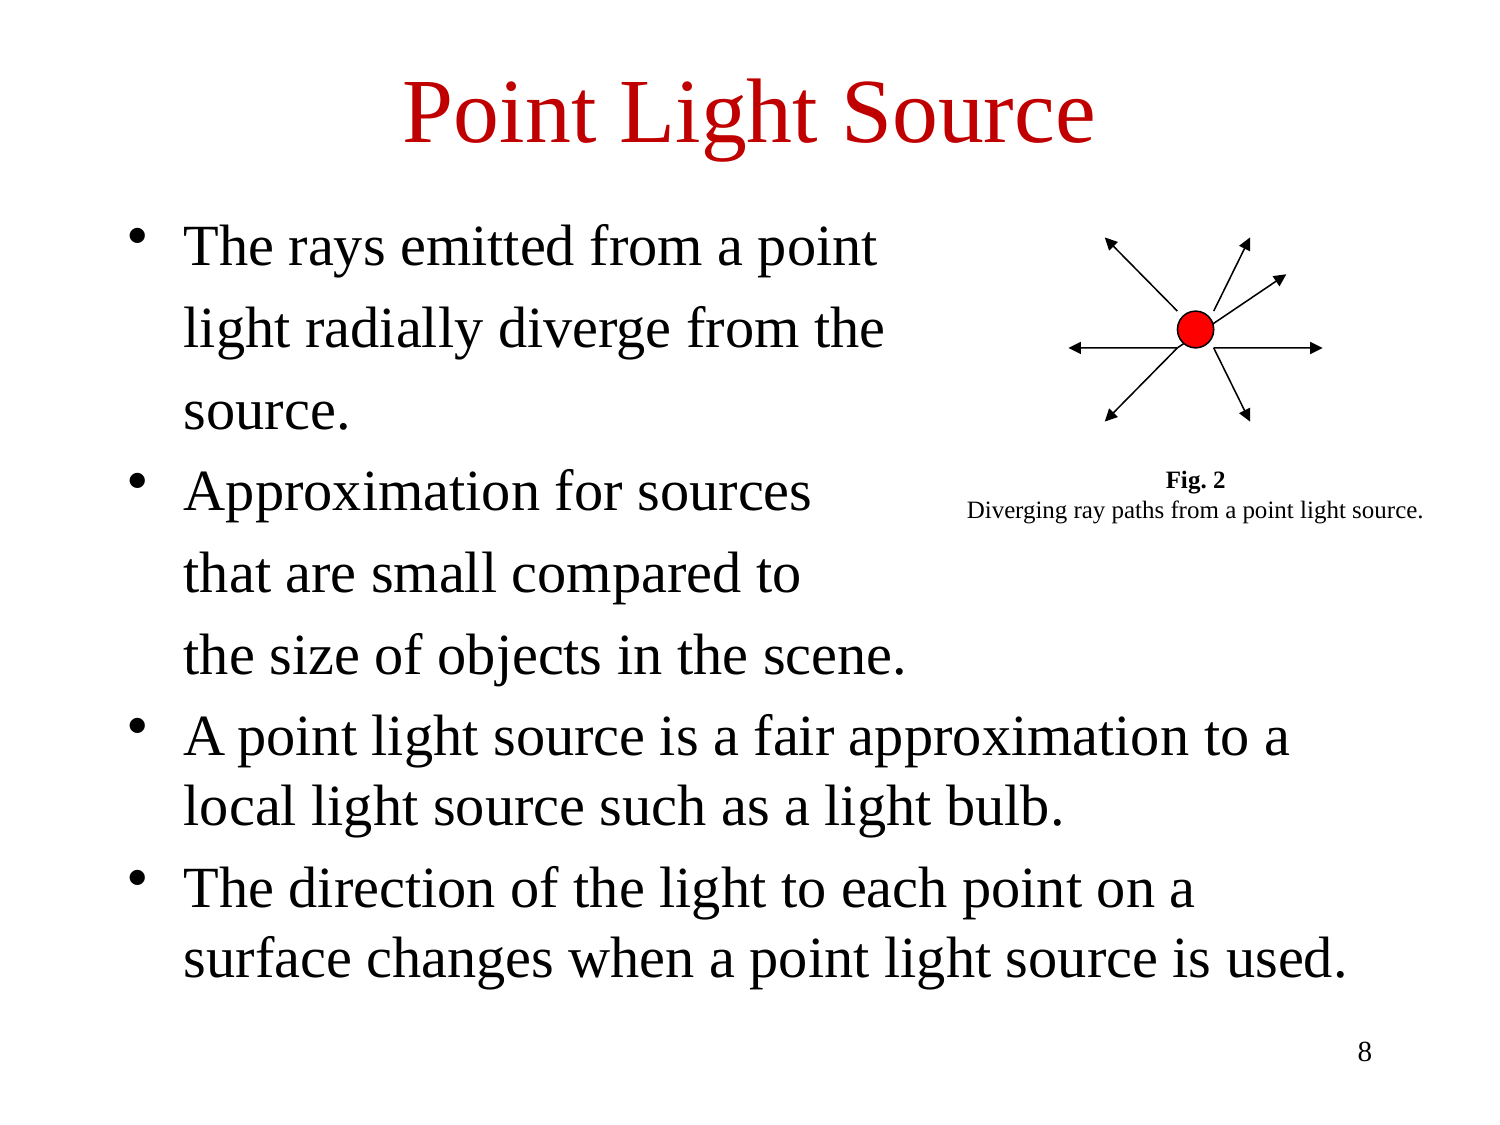

# Point Light Source
The rays emitted from a point
	light radially diverge from the
	source.
Approximation for sources
	that are small compared to
	the size of objects in the scene.
A point light source is a fair approximation to a local light source such as a light bulb.
The direction of the light to each point on a surface changes when a point light source is used.

Fig. 2
Diverging ray paths from a point light source.

8